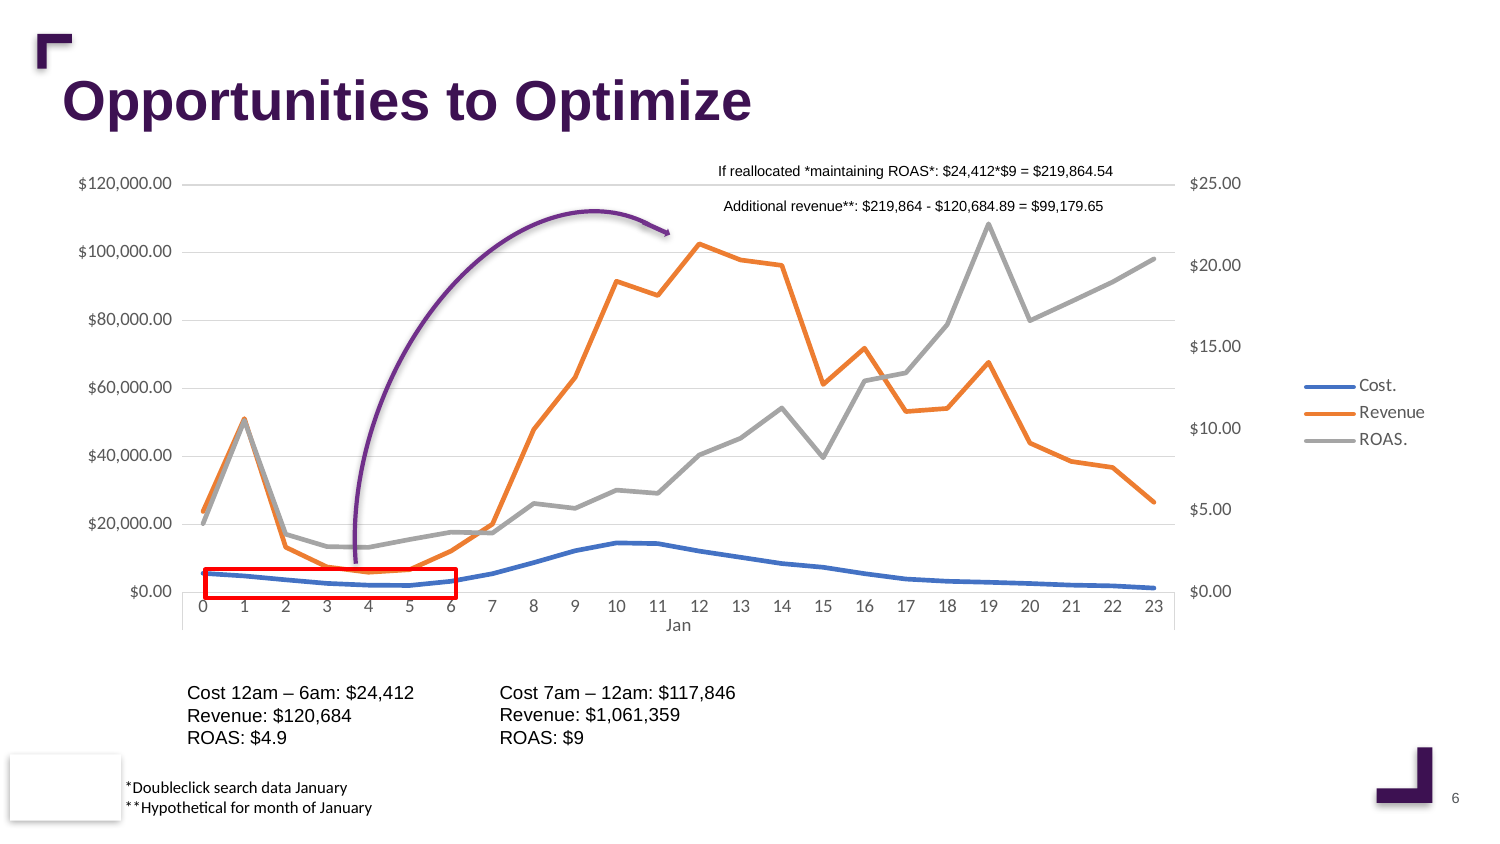

# Opportunities to Optimize

If reallocated *maintaining ROAS*: $24,412*$9 = $219,864.54

Additional revenue**: $219,864 - $120,684.89 = $99,179.65

### Chart

| Category | Cost. | Revenue | ROAS. |
|---|---|---|---|
| 0 | 5644.700000000001 | 23827.39 | 4.221196874944638 |
| 1 | 4852.4800000000005 | 51163.35 | 10.543752885122657 |
| 2 | 3728.189999999999 | 13321.46 | 3.573170895260167 |
| 3 | 2665.9699999999993 | 7494.599999999999 | 2.8112094284631866 |
| 4 | 2154.6500000000005 | 5956.179999999999 | 2.764337595433132 |
| 5 | 2065.8700000000003 | 6710.8099999999995 | 3.248418341909219 |
| 6 | 3300.5400000000004 | 12211.099999999999 | 3.699727923309518 |
| 7 | 5521.99 | 20119.54 | 3.6435306836846864 |
| 8 | 8793.319999999998 | 47979.45 | 5.4563520945444965 |
| 9 | 12279.260000000006 | 63314.30999999999 | 5.156199152066164 |
| 10 | 14598.08 | 91611.91 | 6.275613642342007 |
| 11 | 14387.12 | 87410.54 | 6.075610685112794 |
| 12 | 12174.809999999996 | 102606.7 | 8.427786552726493 |
| 13 | 10350.150000000003 | 97864.77999999998 | 9.455397264773936 |
| 14 | 8506.95 | 96262.36999999998 | 11.315732430542083 |
| 15 | 7412.950000000001 | 61236.26000000001 | 8.260714020733987 |
| 16 | 5542.519999999999 | 71900.37 | 12.97250528640402 |
| 17 | 3954.96 | 53261.21000000001 | 13.466940247183285 |
| 18 | 3298.0000000000005 | 54183.42 | 16.429175257731956 |
| 19 | 2996.7599999999998 | 67742.62000000001 | 22.605287043340144 |
| 20 | 2638.5900000000006 | 43976.71 | 16.666746254628414 |
| 21 | 2161.72 | 38562.74 | 17.838915308180525 |
| 22 | 1931.39 | 36774.04 | 19.040193850025112 |
| 23 | 1298.2200000000003 | 26552.41 | 20.452935557917762 |

Cost 7am – 12am: $117,846
Revenue: $1,061,359
ROAS: $9

Cost 12am – 6am: $24,412
Revenue: $120,684
ROAS: $4.9

*Doubleclick search data January
**Hypothetical for month of January
6